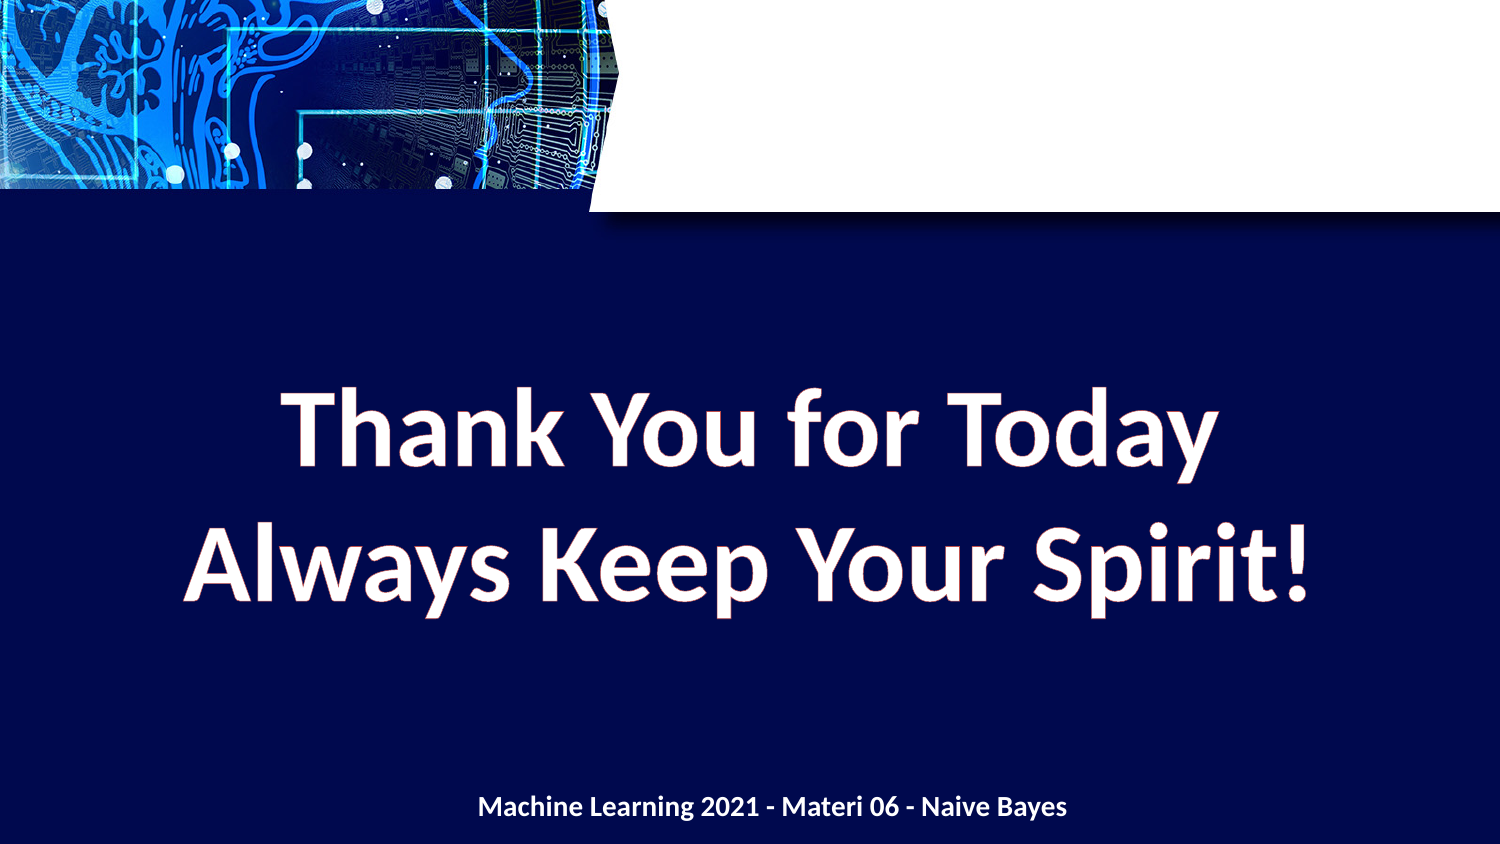

Thank You for Today
Always Keep Your Spirit!
Machine Learning 2021 - Materi 06 - Naive Bayes